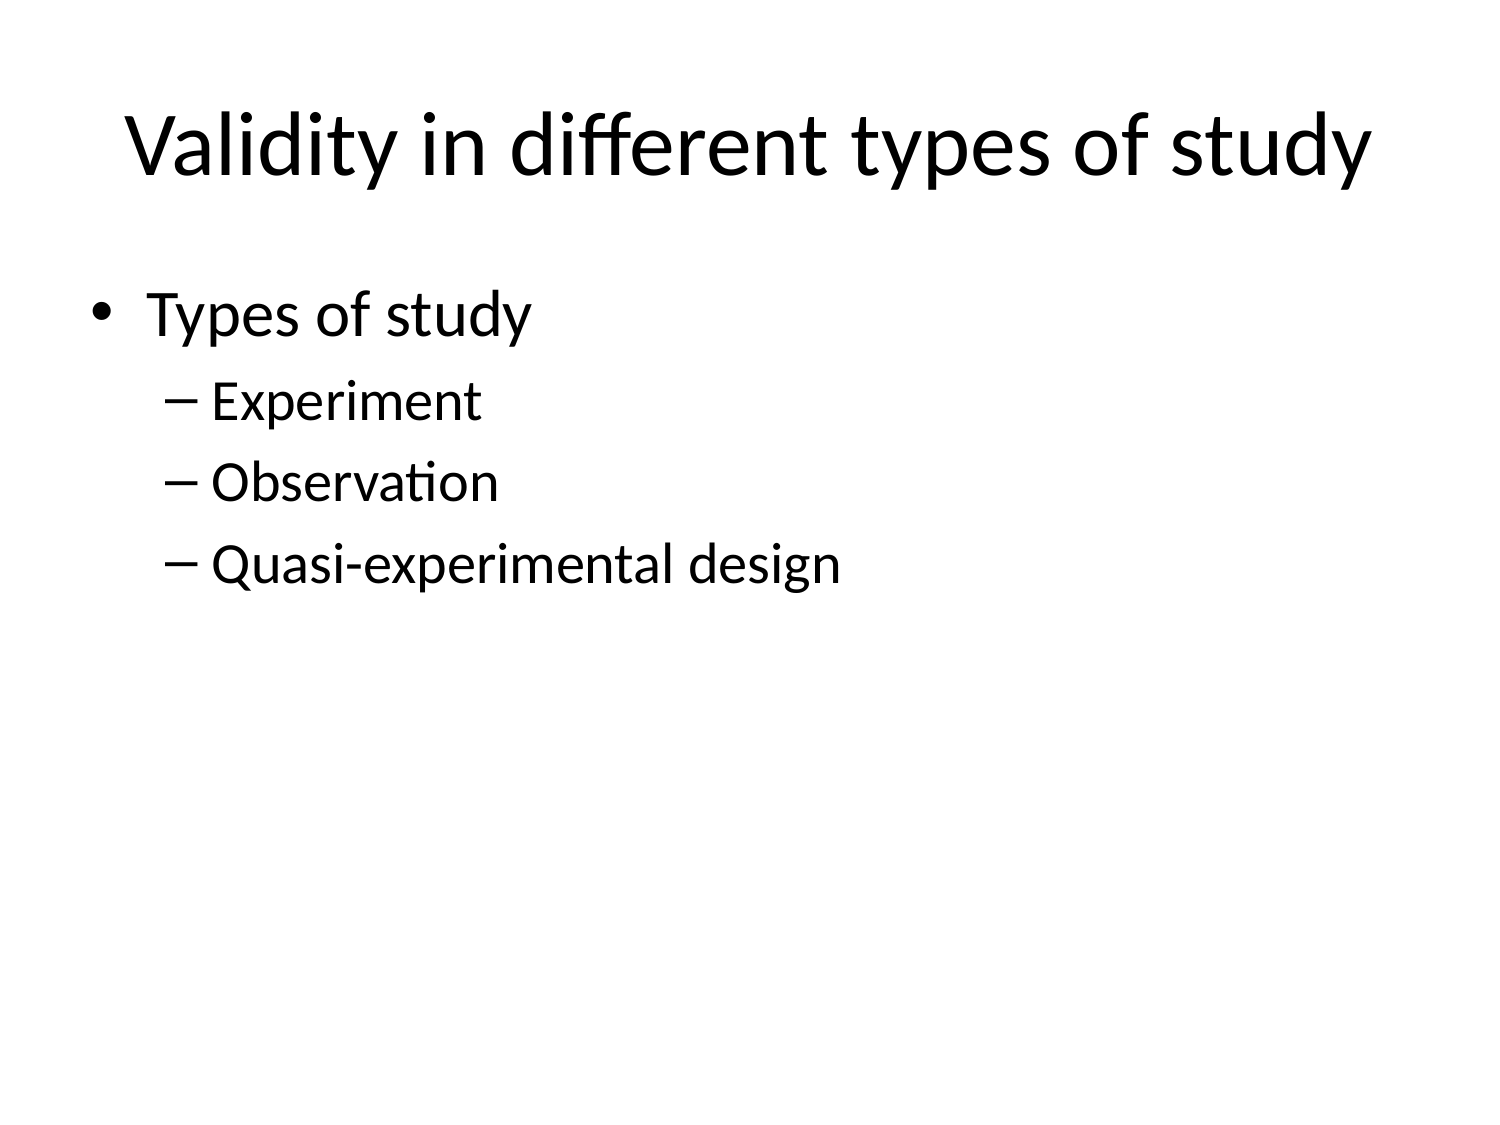

# Validity in different types of study
Types of study
Experiment
Observation
Quasi-experimental design